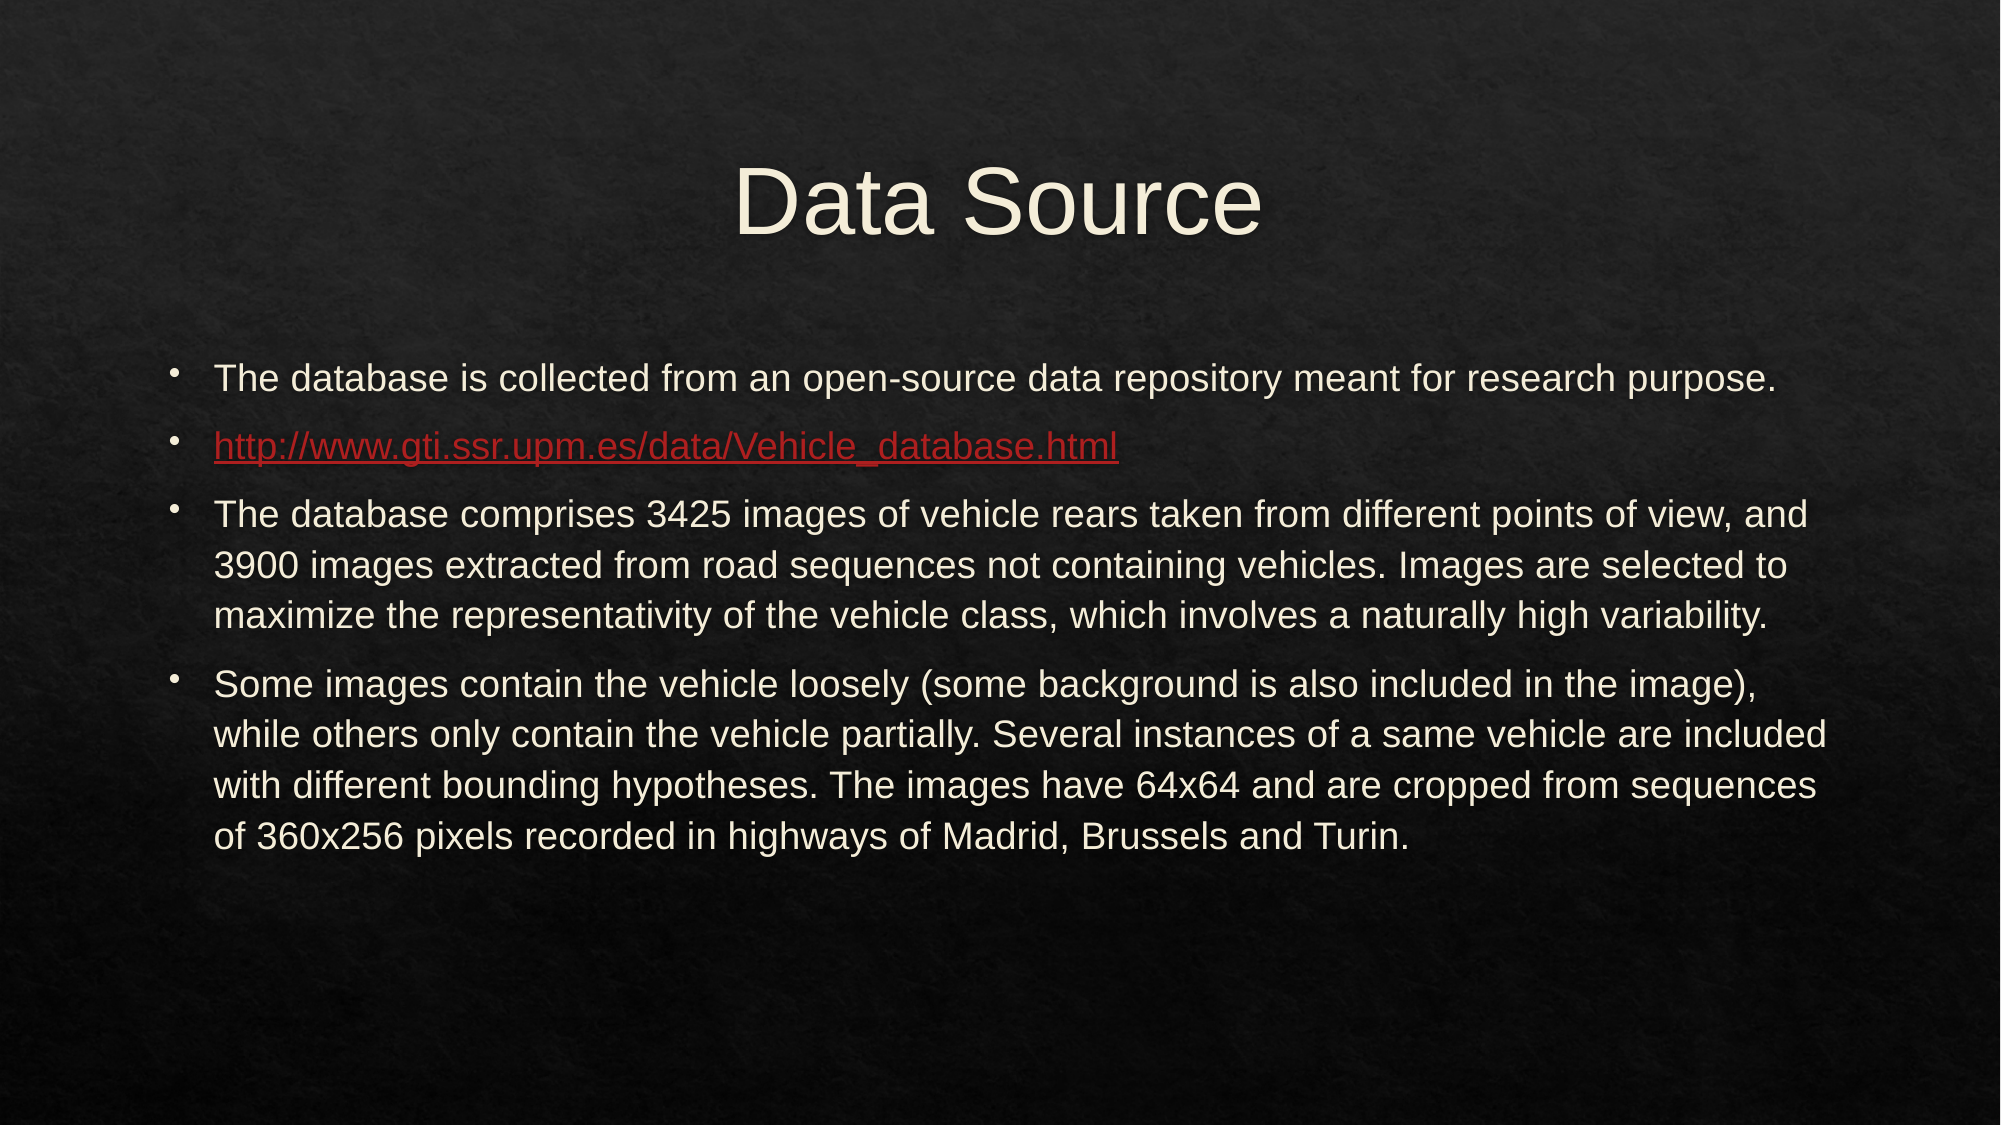

# Data Source
The database is collected from an open-source data repository meant for research purpose.
http://www.gti.ssr.upm.es/data/Vehicle_database.html
The database comprises 3425 images of vehicle rears taken from different points of view, and 3900 images extracted from road sequences not containing vehicles. Images are selected to maximize the representativity of the vehicle class, which involves a naturally high variability.
Some images contain the vehicle loosely (some background is also included in the image), while others only contain the vehicle partially. Several instances of a same vehicle are included with different bounding hypotheses. The images have 64x64 and are cropped from sequences of 360x256 pixels recorded in highways of Madrid, Brussels and Turin.